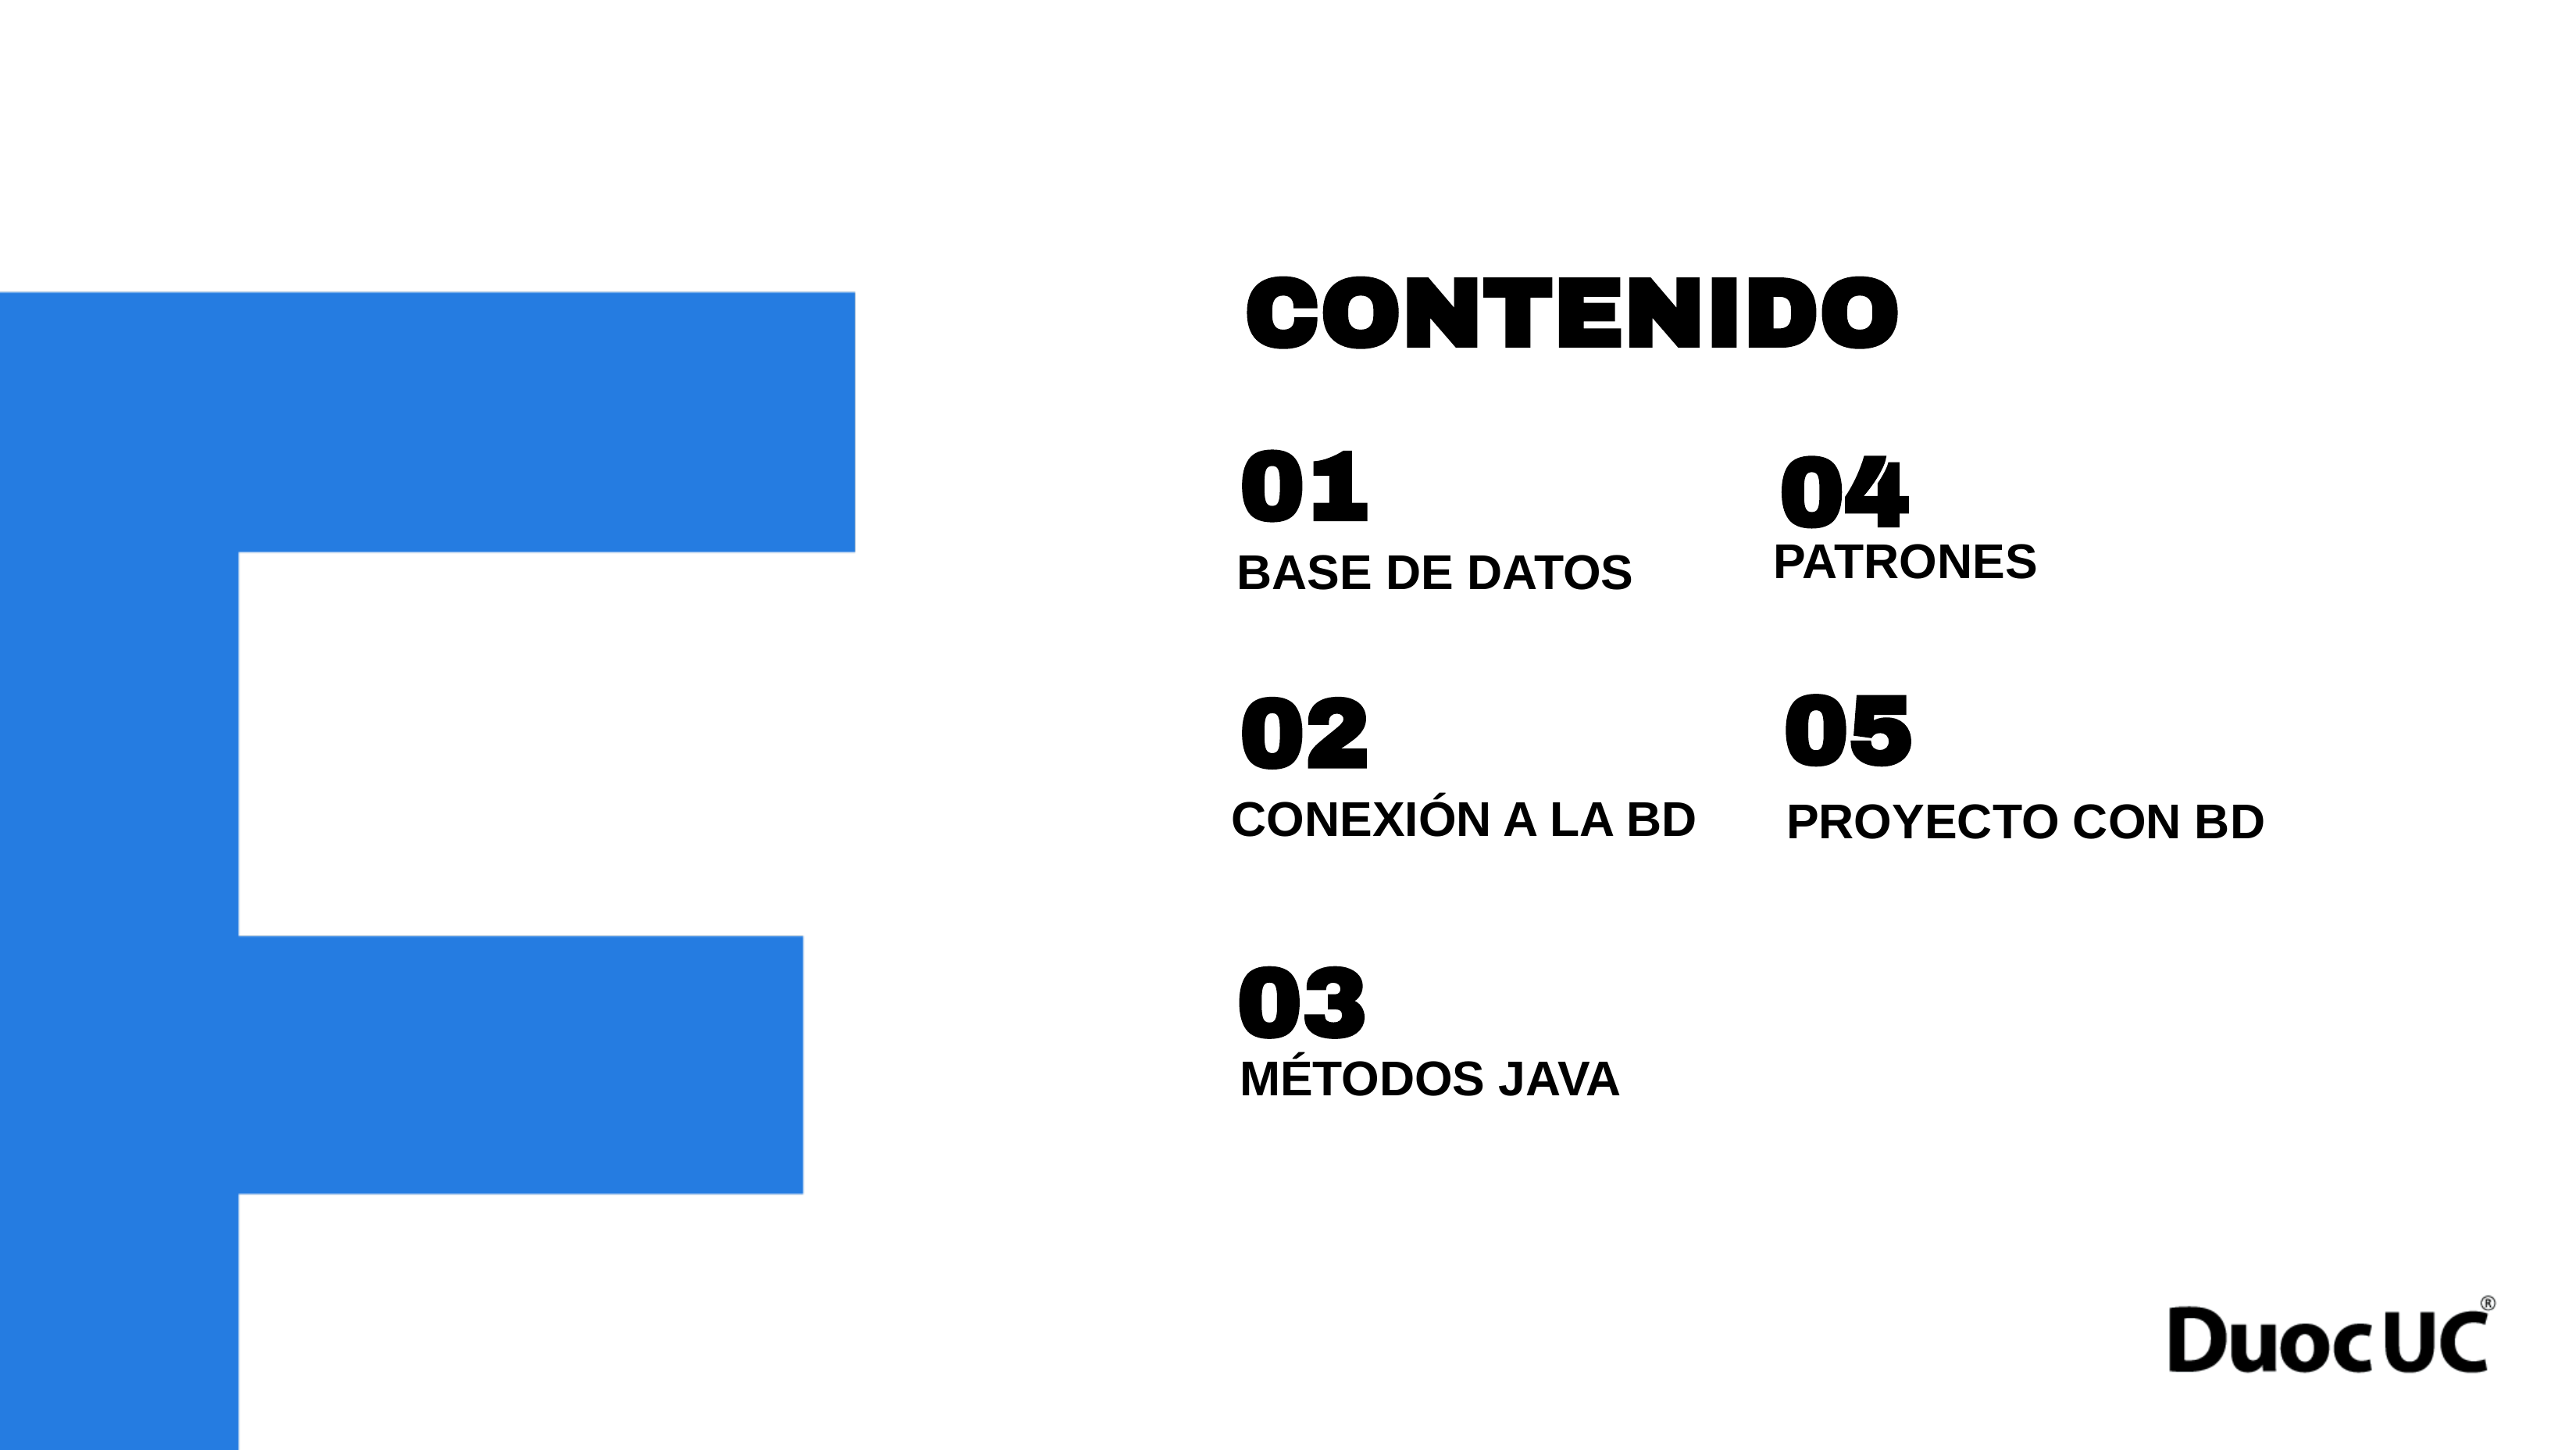

CONTENIDO
01
04
PATRONES
BASE DE DATOS
05
02
CONEXIÓN A LA BD
PROYECTO CON BD
03
MÉTODOS JAVA